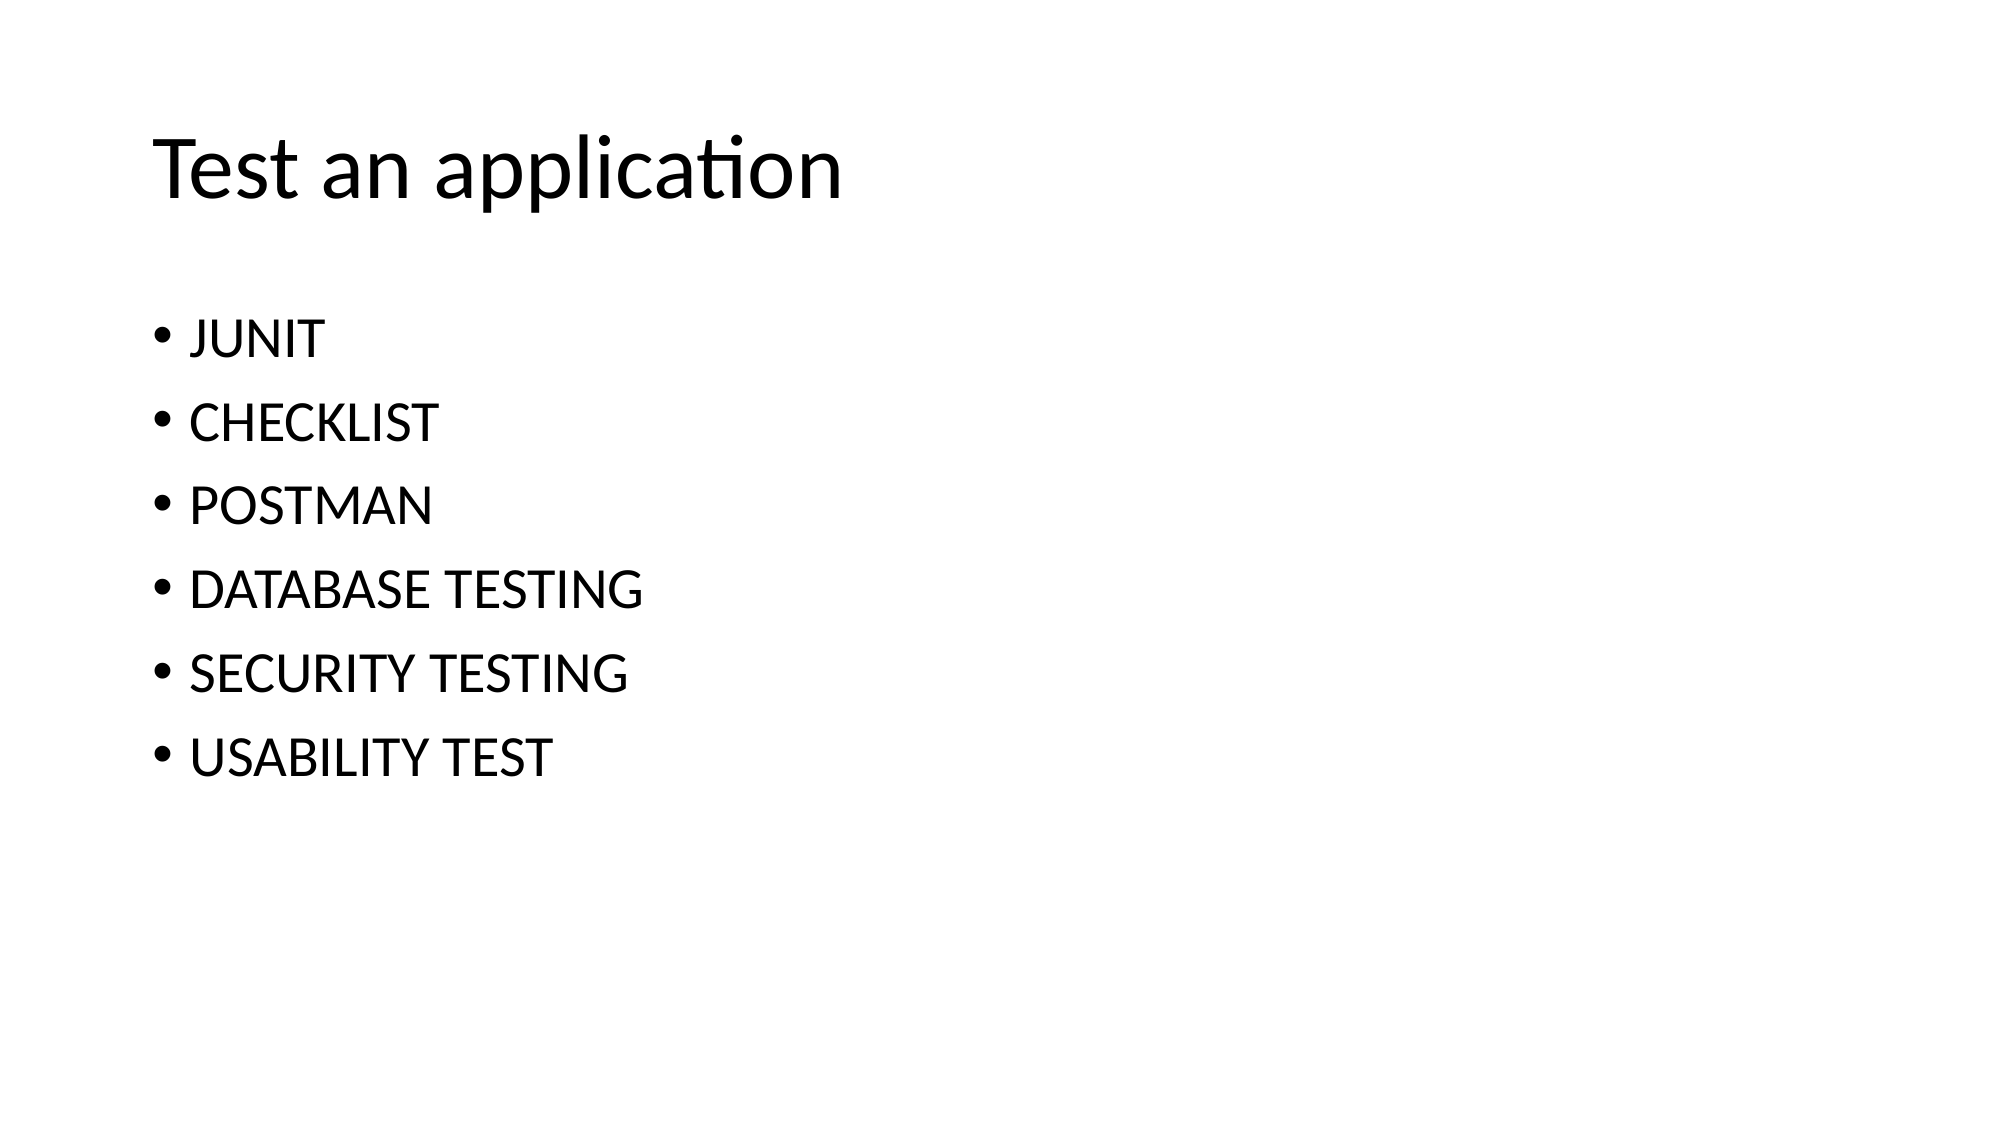

# Test an application
JUNIT
CHECKLIST
POSTMAN
DATABASE TESTING
SECURITY TESTING
USABILITY TEST